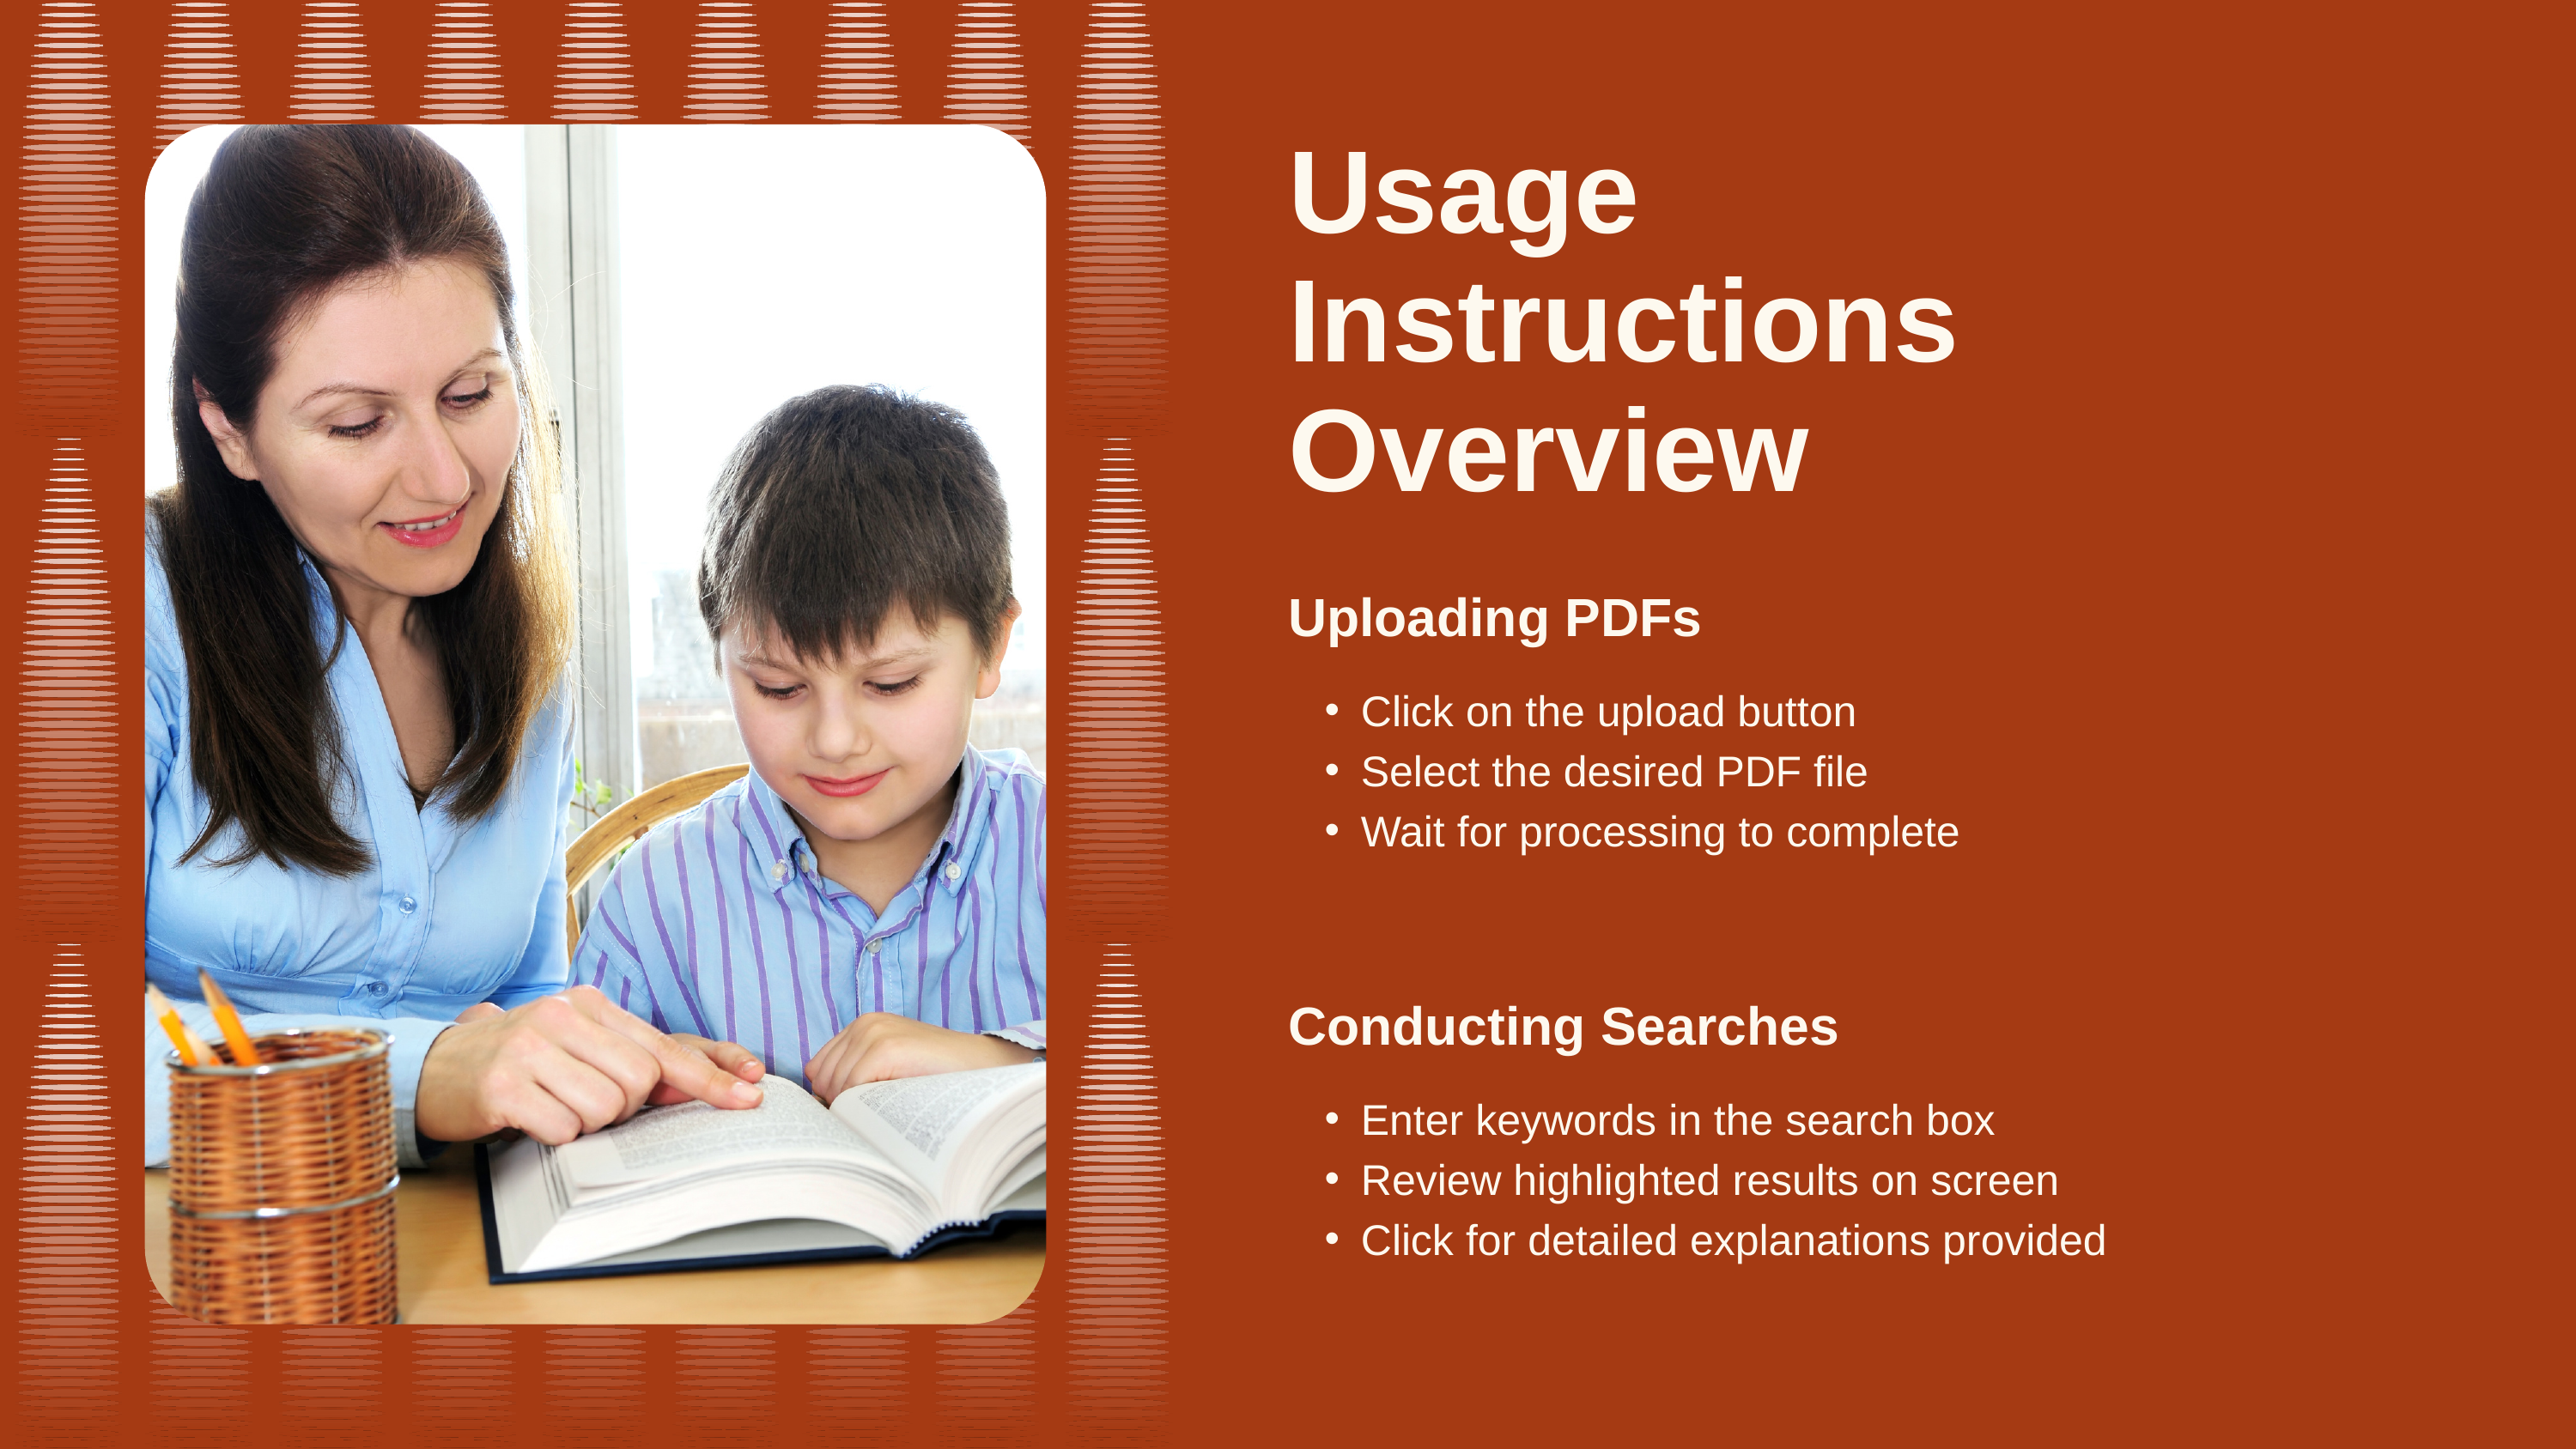

Usage Instructions Overview
Uploading PDFs
Click on the upload button
Select the desired PDF file
Wait for processing to complete
Conducting Searches
Enter keywords in the search box
Review highlighted results on screen
Click for detailed explanations provided